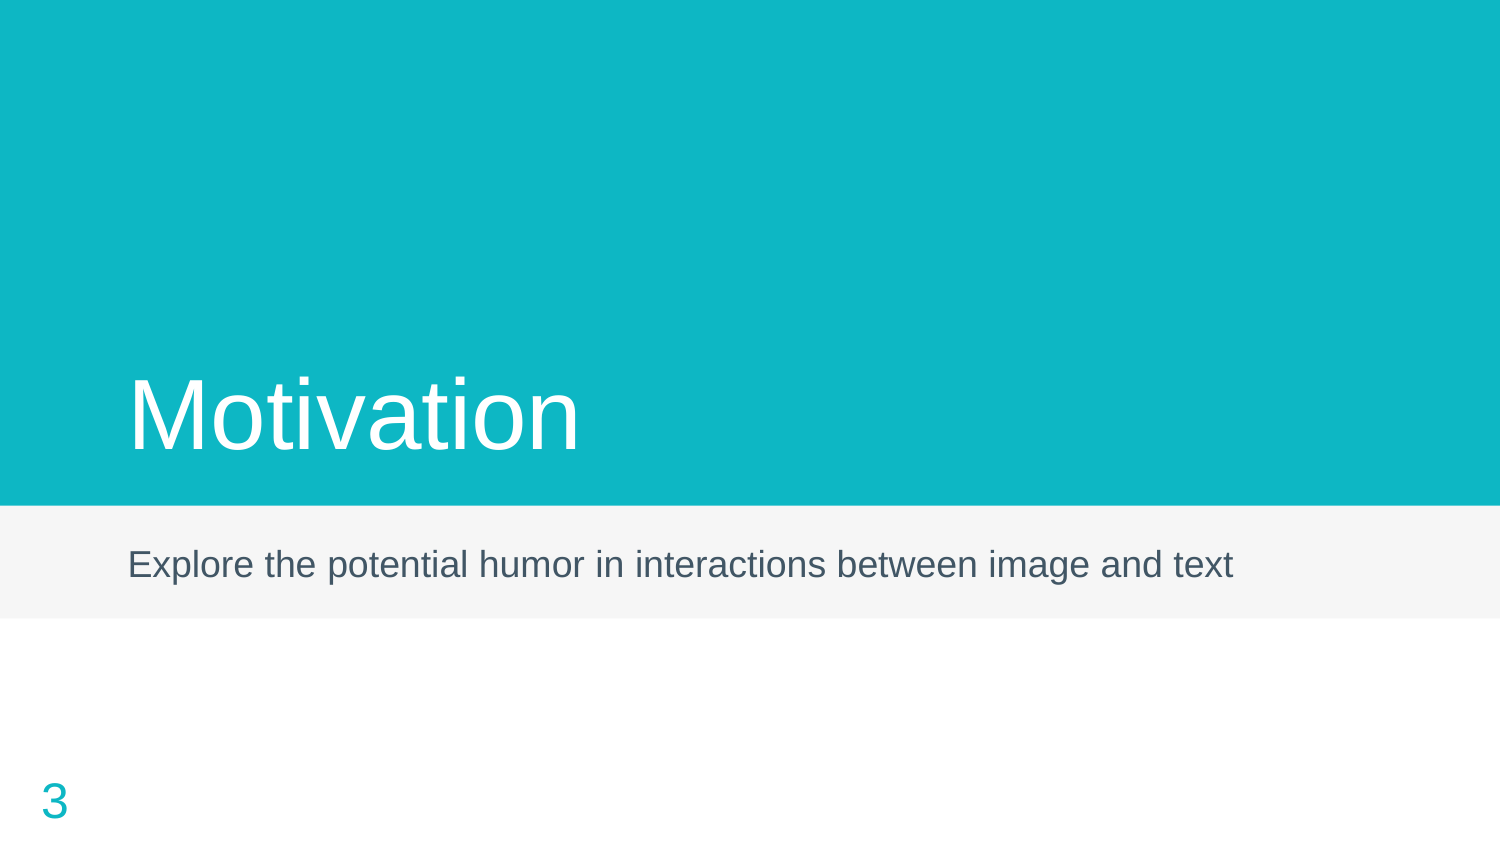

# Motivation
Explore the potential humor in interactions between image and text
3